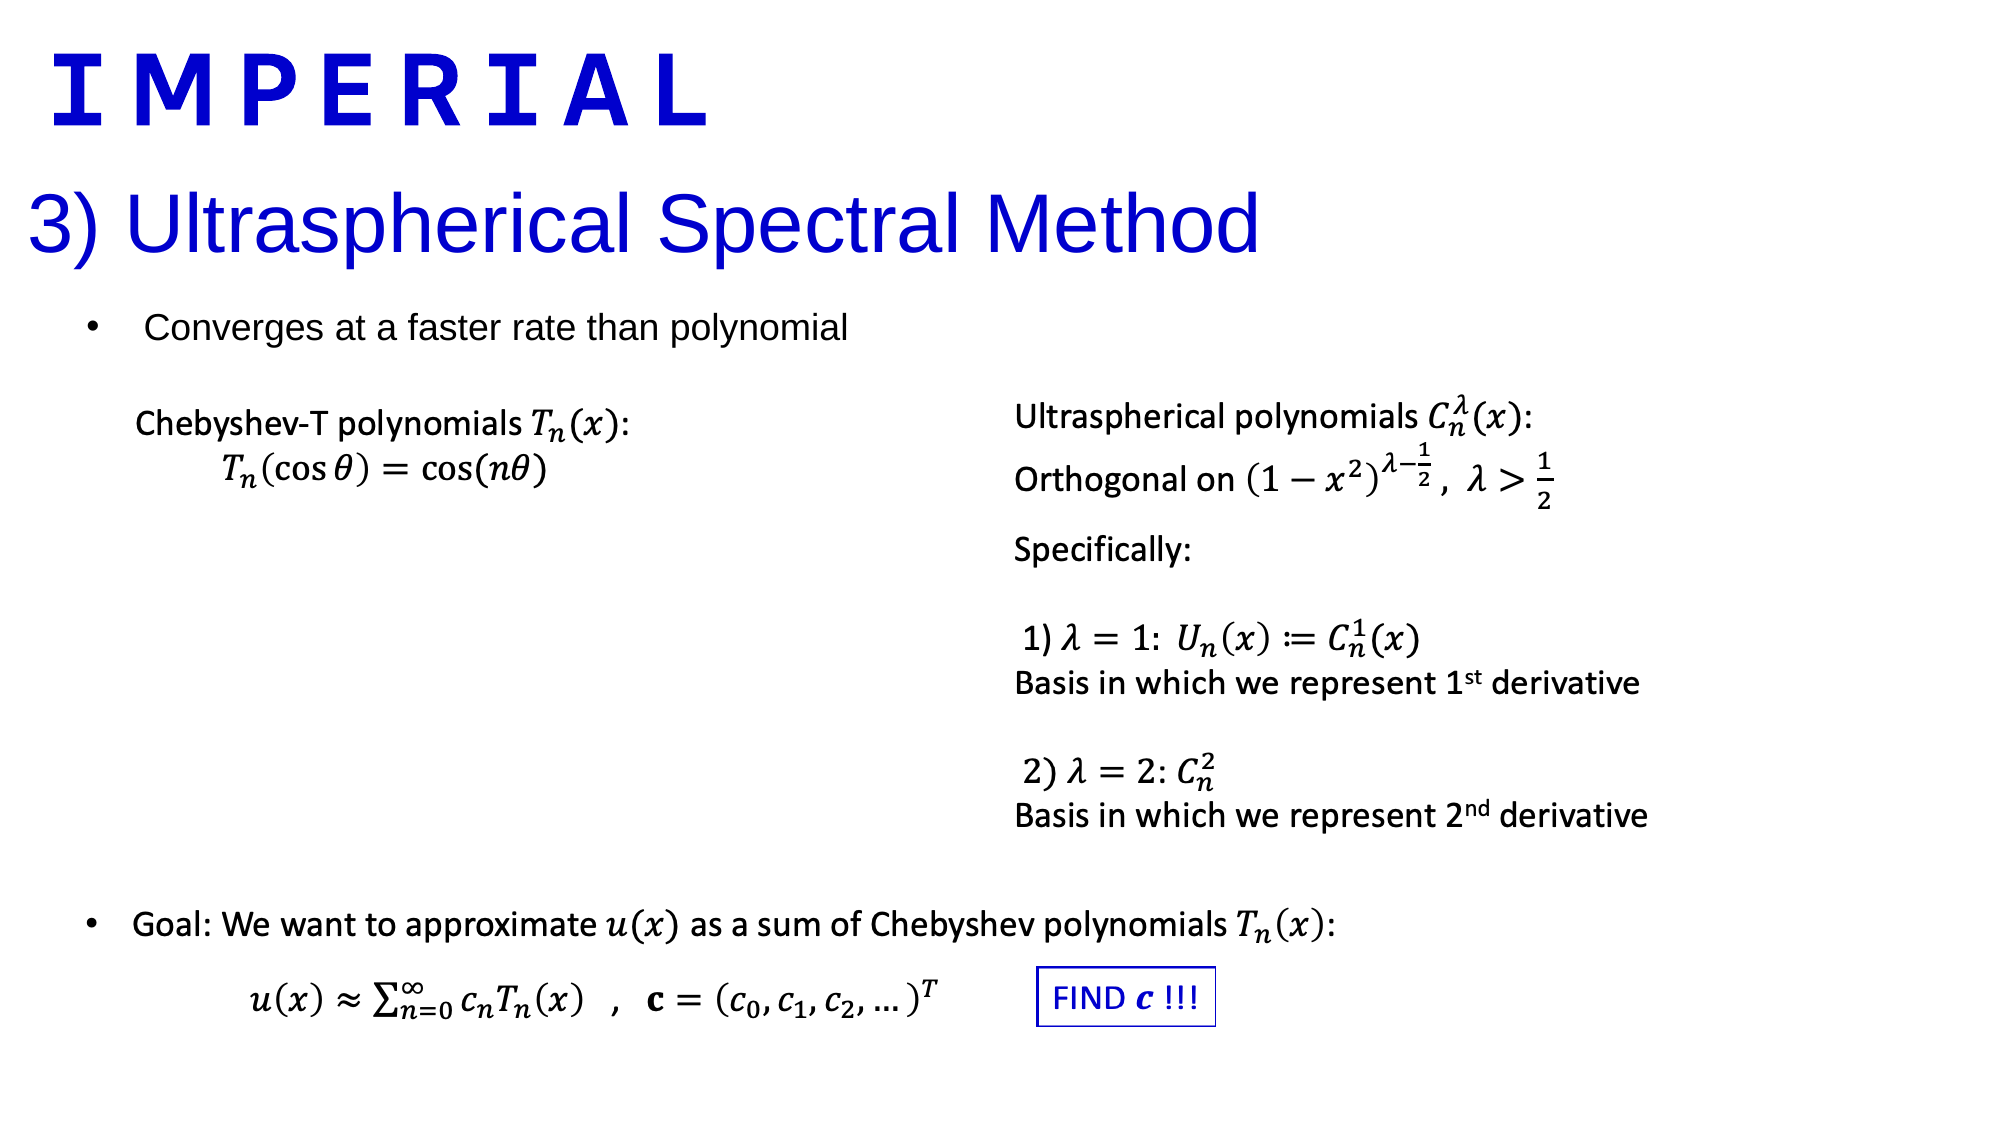

3) Ultraspherical Spectral Method
 Converges at a faster rate than polynomial